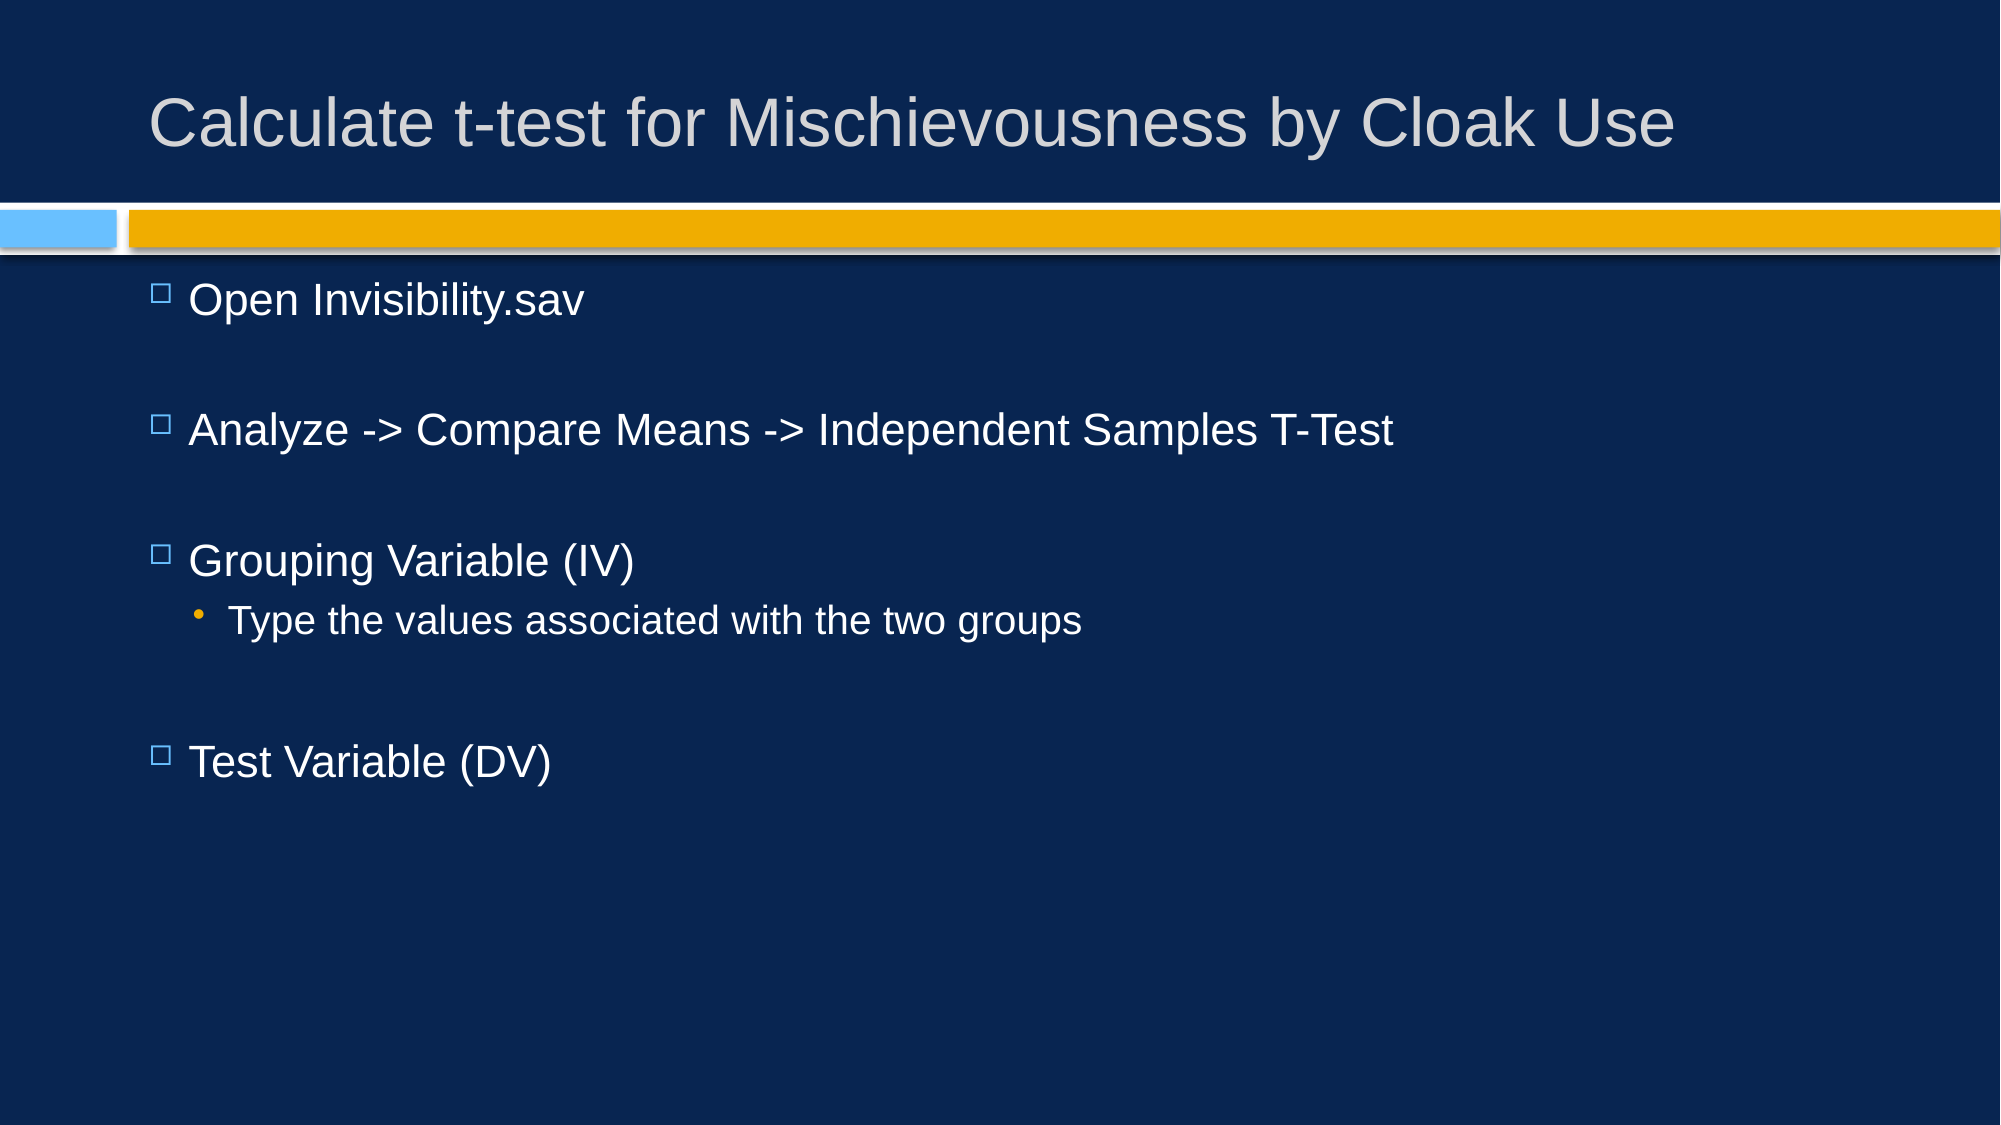

# Calculate t-test for Mischievousness by Cloak Use
Open Invisibility.sav

Analyze -> Compare Means -> Independent Samples T-Test

Grouping Variable (IV)
Type the values associated with the two groups

Test Variable (DV)